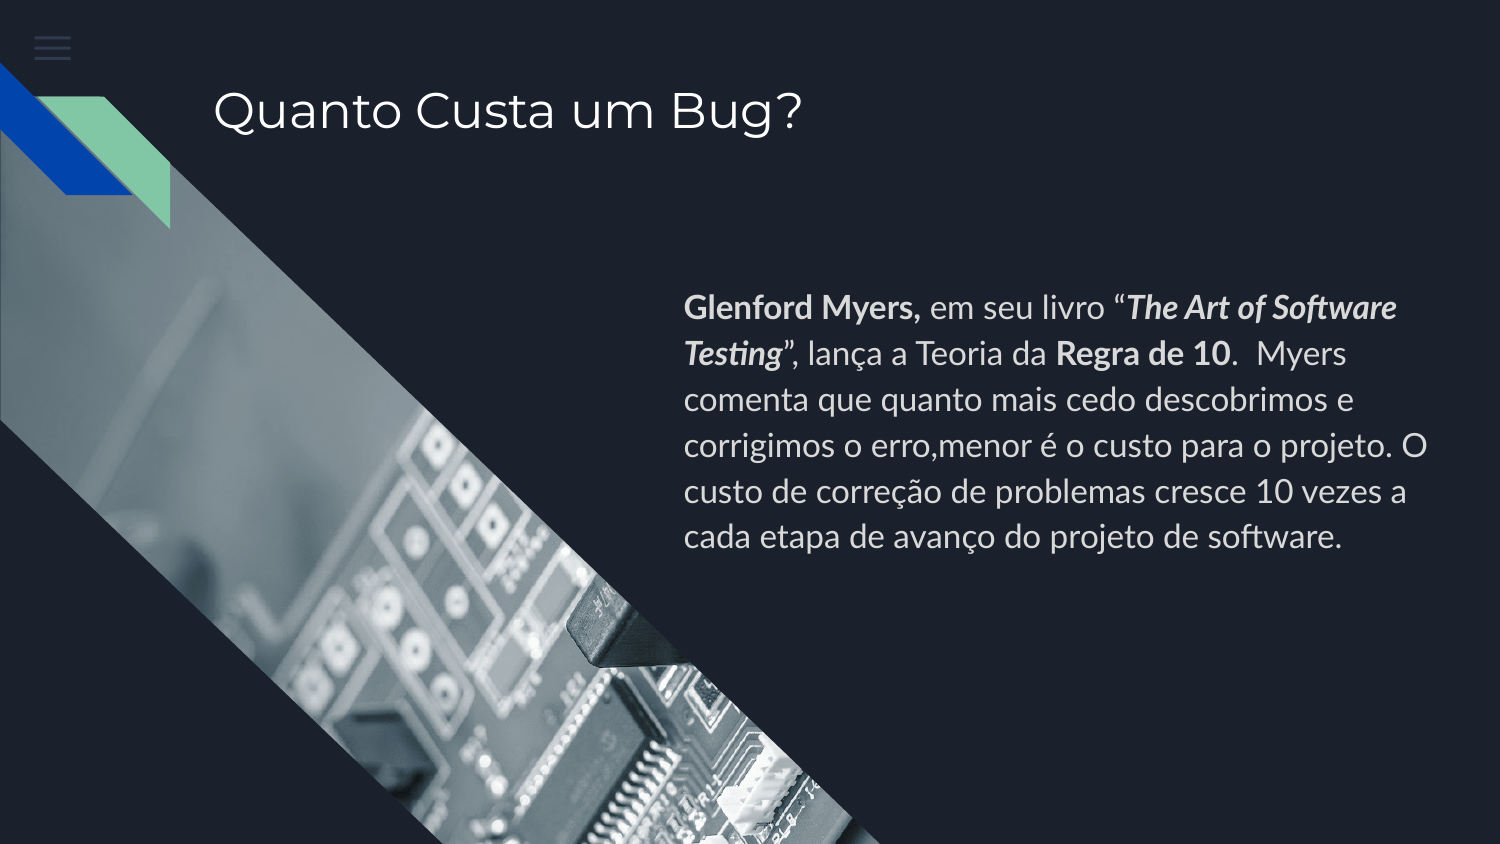

# Quanto Custa um Bug?
Glenford Myers, em seu livro “The Art of Software Testing”, lança a Teoria da Regra de 10.  Myers comenta que quanto mais cedo descobrimos e corrigimos o erro,menor é o custo para o projeto. O custo de correção de problemas cresce 10 vezes a cada etapa de avanço do projeto de software.